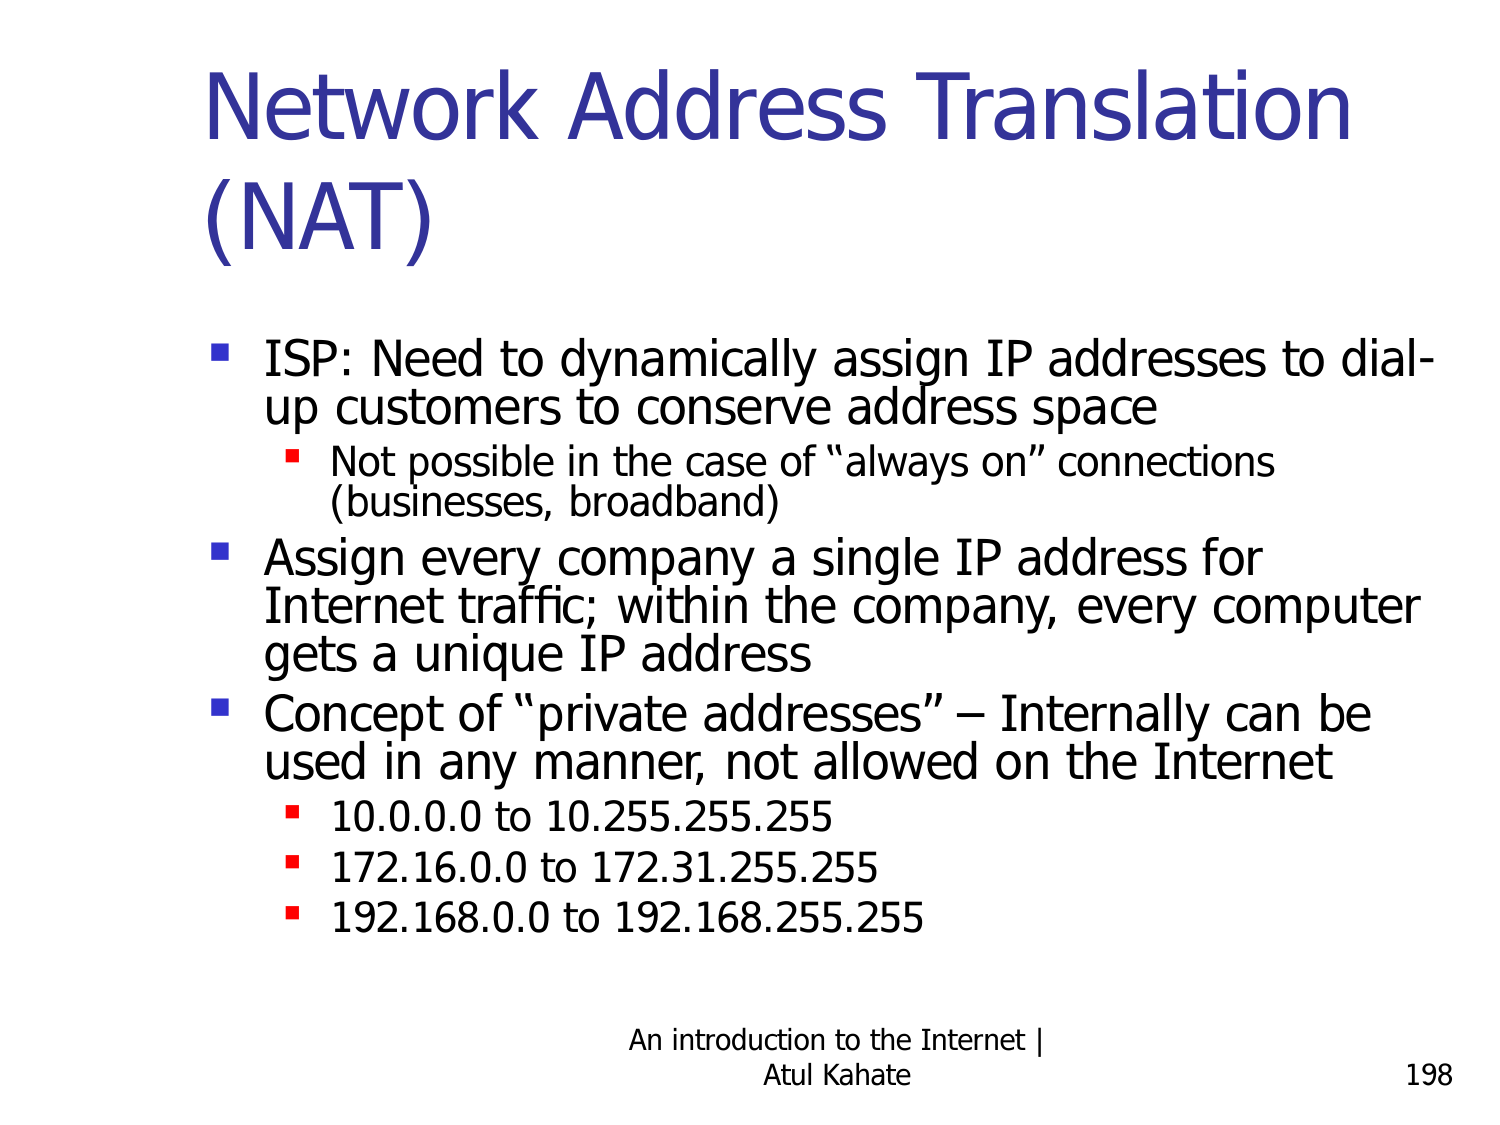

Network Address Translation (NAT)
ISP: Need to dynamically assign IP addresses to dial-up customers to conserve address space
Not possible in the case of “always on” connections (businesses, broadband)
Assign every company a single IP address for Internet traffic; within the company, every computer gets a unique IP address
Concept of “private addresses” – Internally can be used in any manner, not allowed on the Internet
10.0.0.0 to 10.255.255.255
172.16.0.0 to 172.31.255.255
192.168.0.0 to 192.168.255.255
An introduction to the Internet | Atul Kahate
198